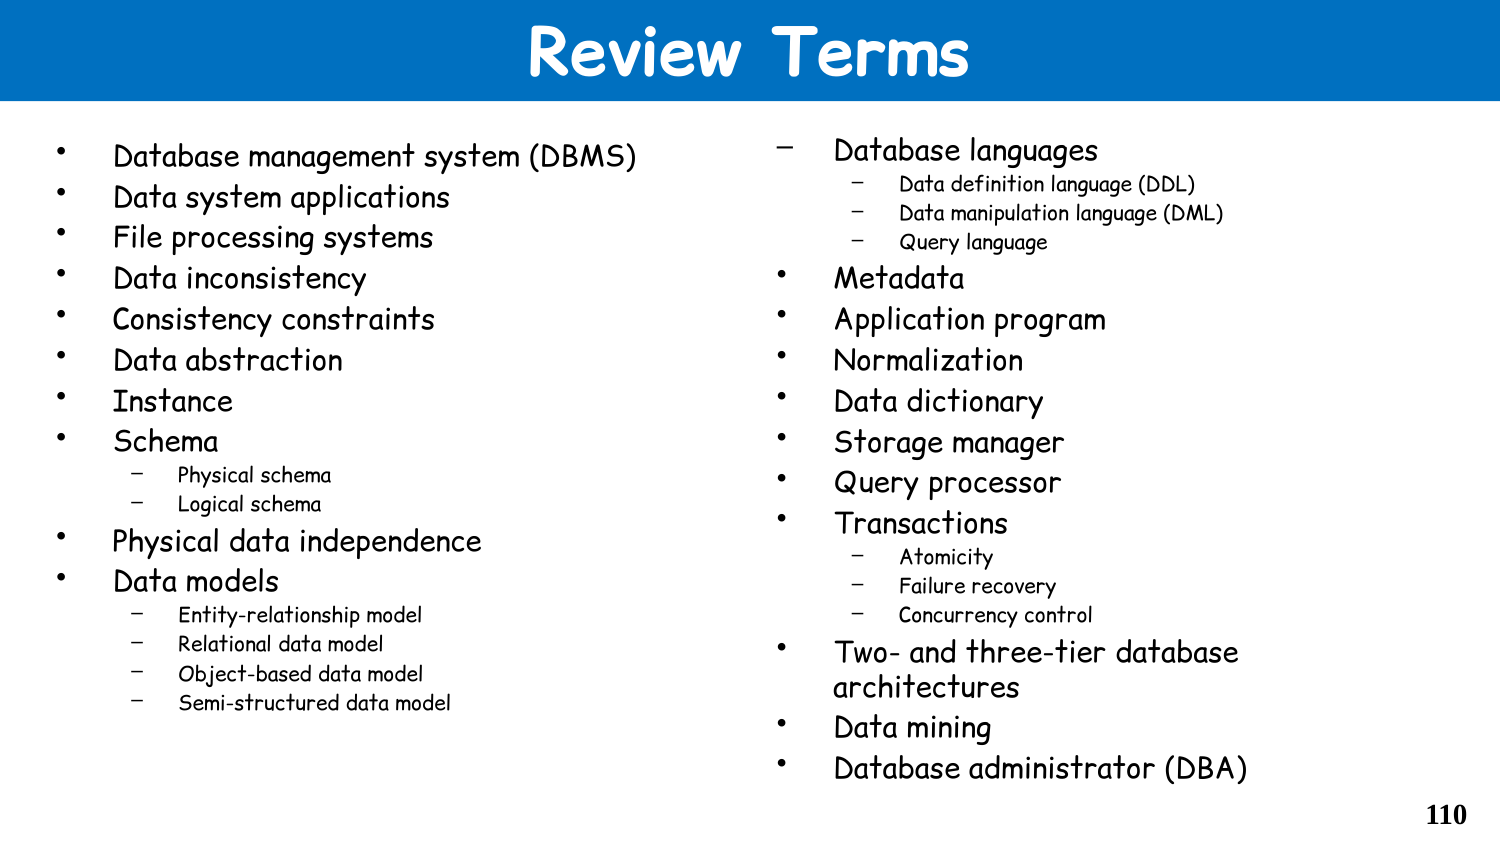

# Review Terms
Database languages
Data definition language (DDL)
Data manipulation language (DML)
Query language
Metadata
Application program
Normalization
Data dictionary
Storage manager
Query processor
Transactions
Atomicity
Failure recovery
Concurrency control
Two- and three-tier database architectures
Data mining
Database administrator (DBA)
Database management system (DBMS)
Data system applications
File processing systems
Data inconsistency
Consistency constraints
Data abstraction
Instance
Schema
Physical schema
Logical schema
Physical data independence
Data models
Entity-relationship model
Relational data model
Object-based data model
Semi-structured data model